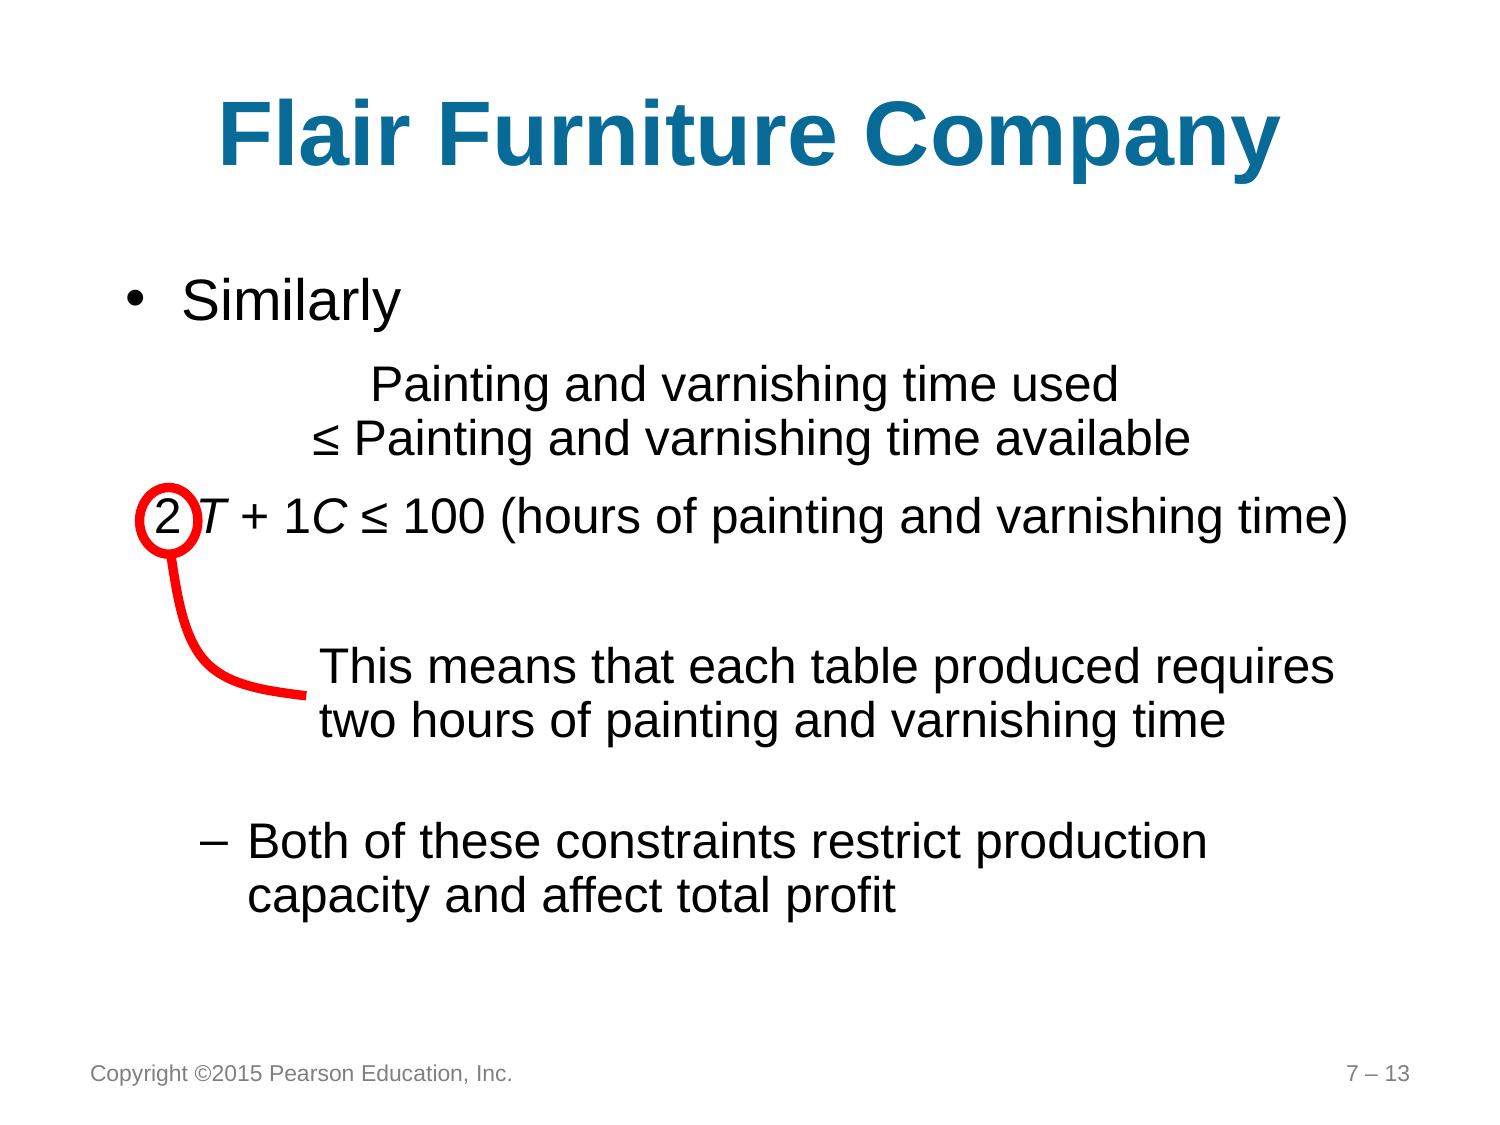

# Flair Furniture Company
Similarly
Painting and varnishing time used
≤ Painting and varnishing time available
2 T + 1C ≤ 100 (hours of painting and varnishing time)

This means that each table produced requires two hours of painting and varnishing time

Both of these constraints restrict production capacity and affect total profit
Copyright ©2015 Pearson Education, Inc.
7 – 13